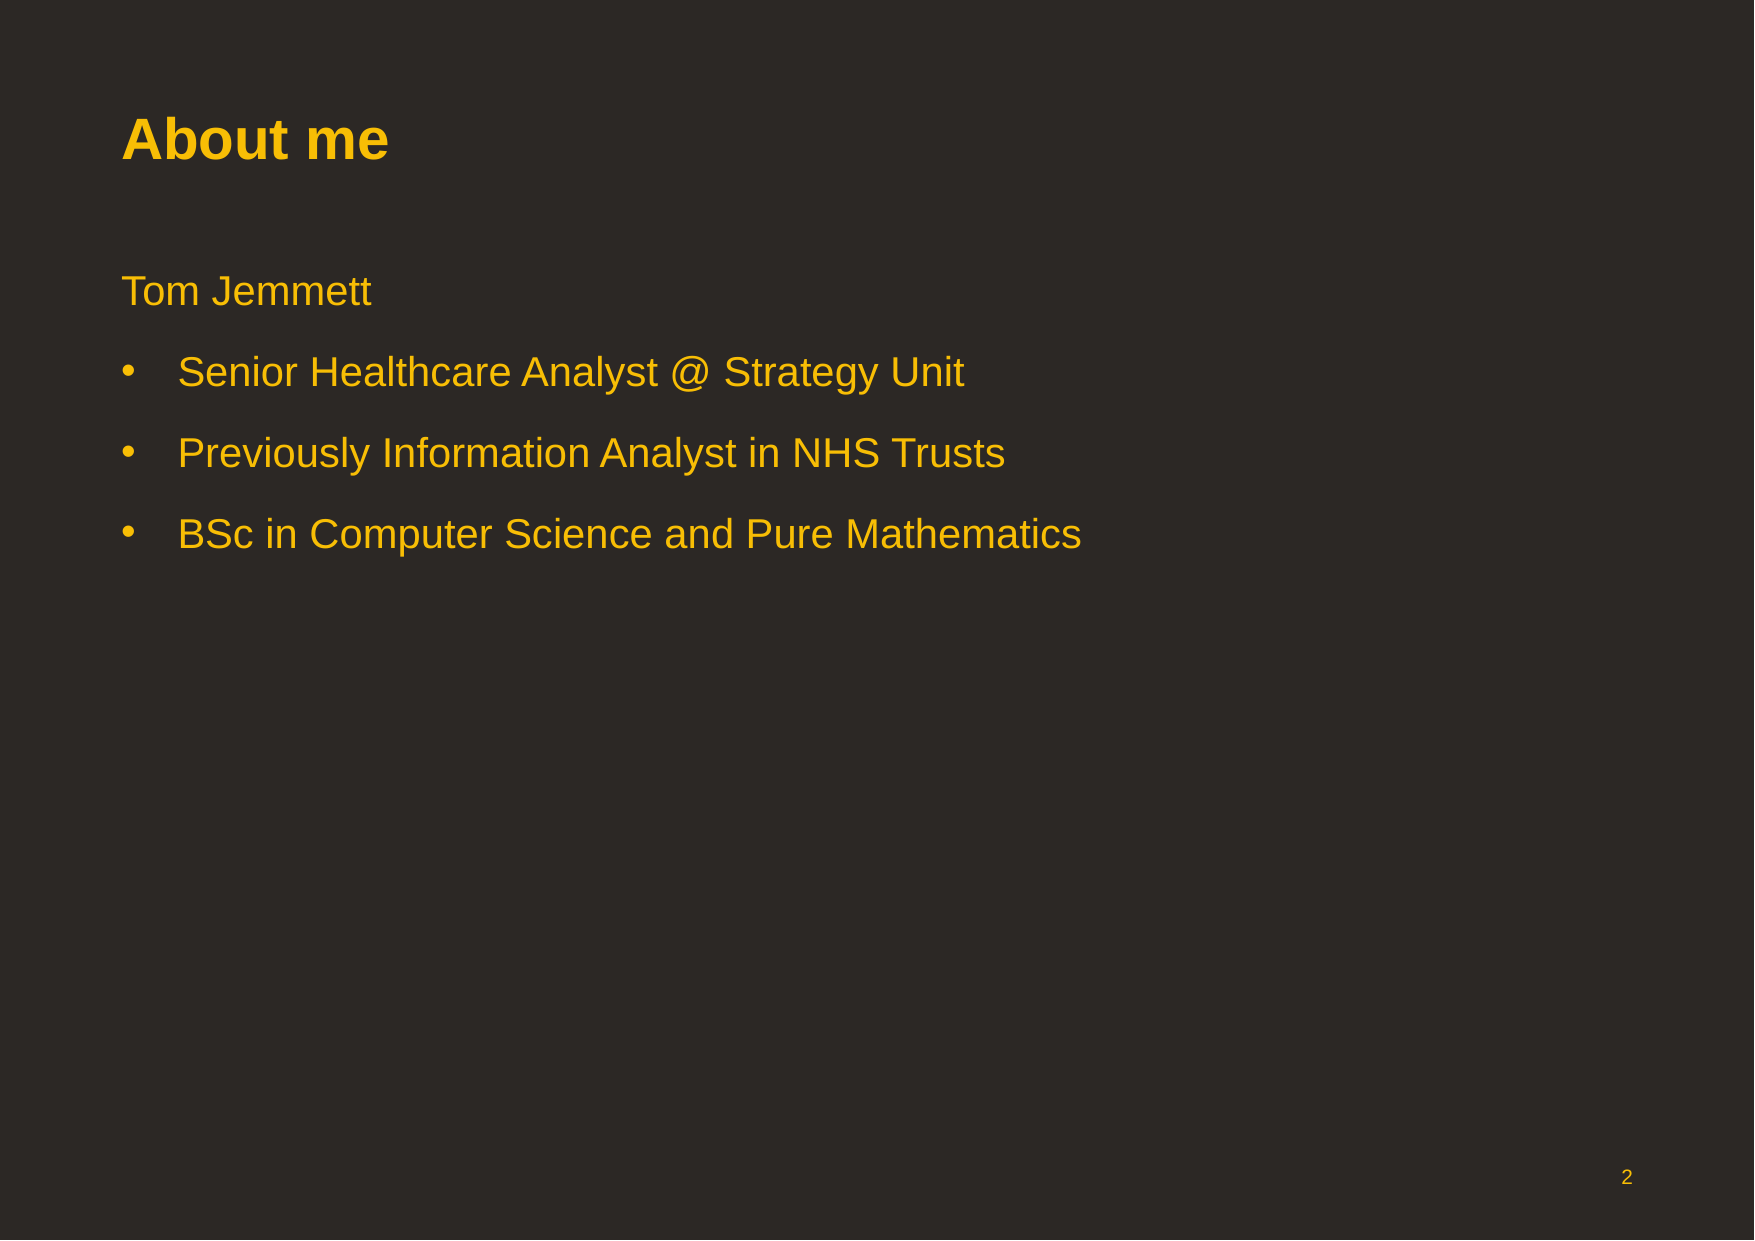

# About me
Tom Jemmett
Senior Healthcare Analyst @ Strategy Unit
Previously Information Analyst in NHS Trusts
BSc in Computer Science and Pure Mathematics
2